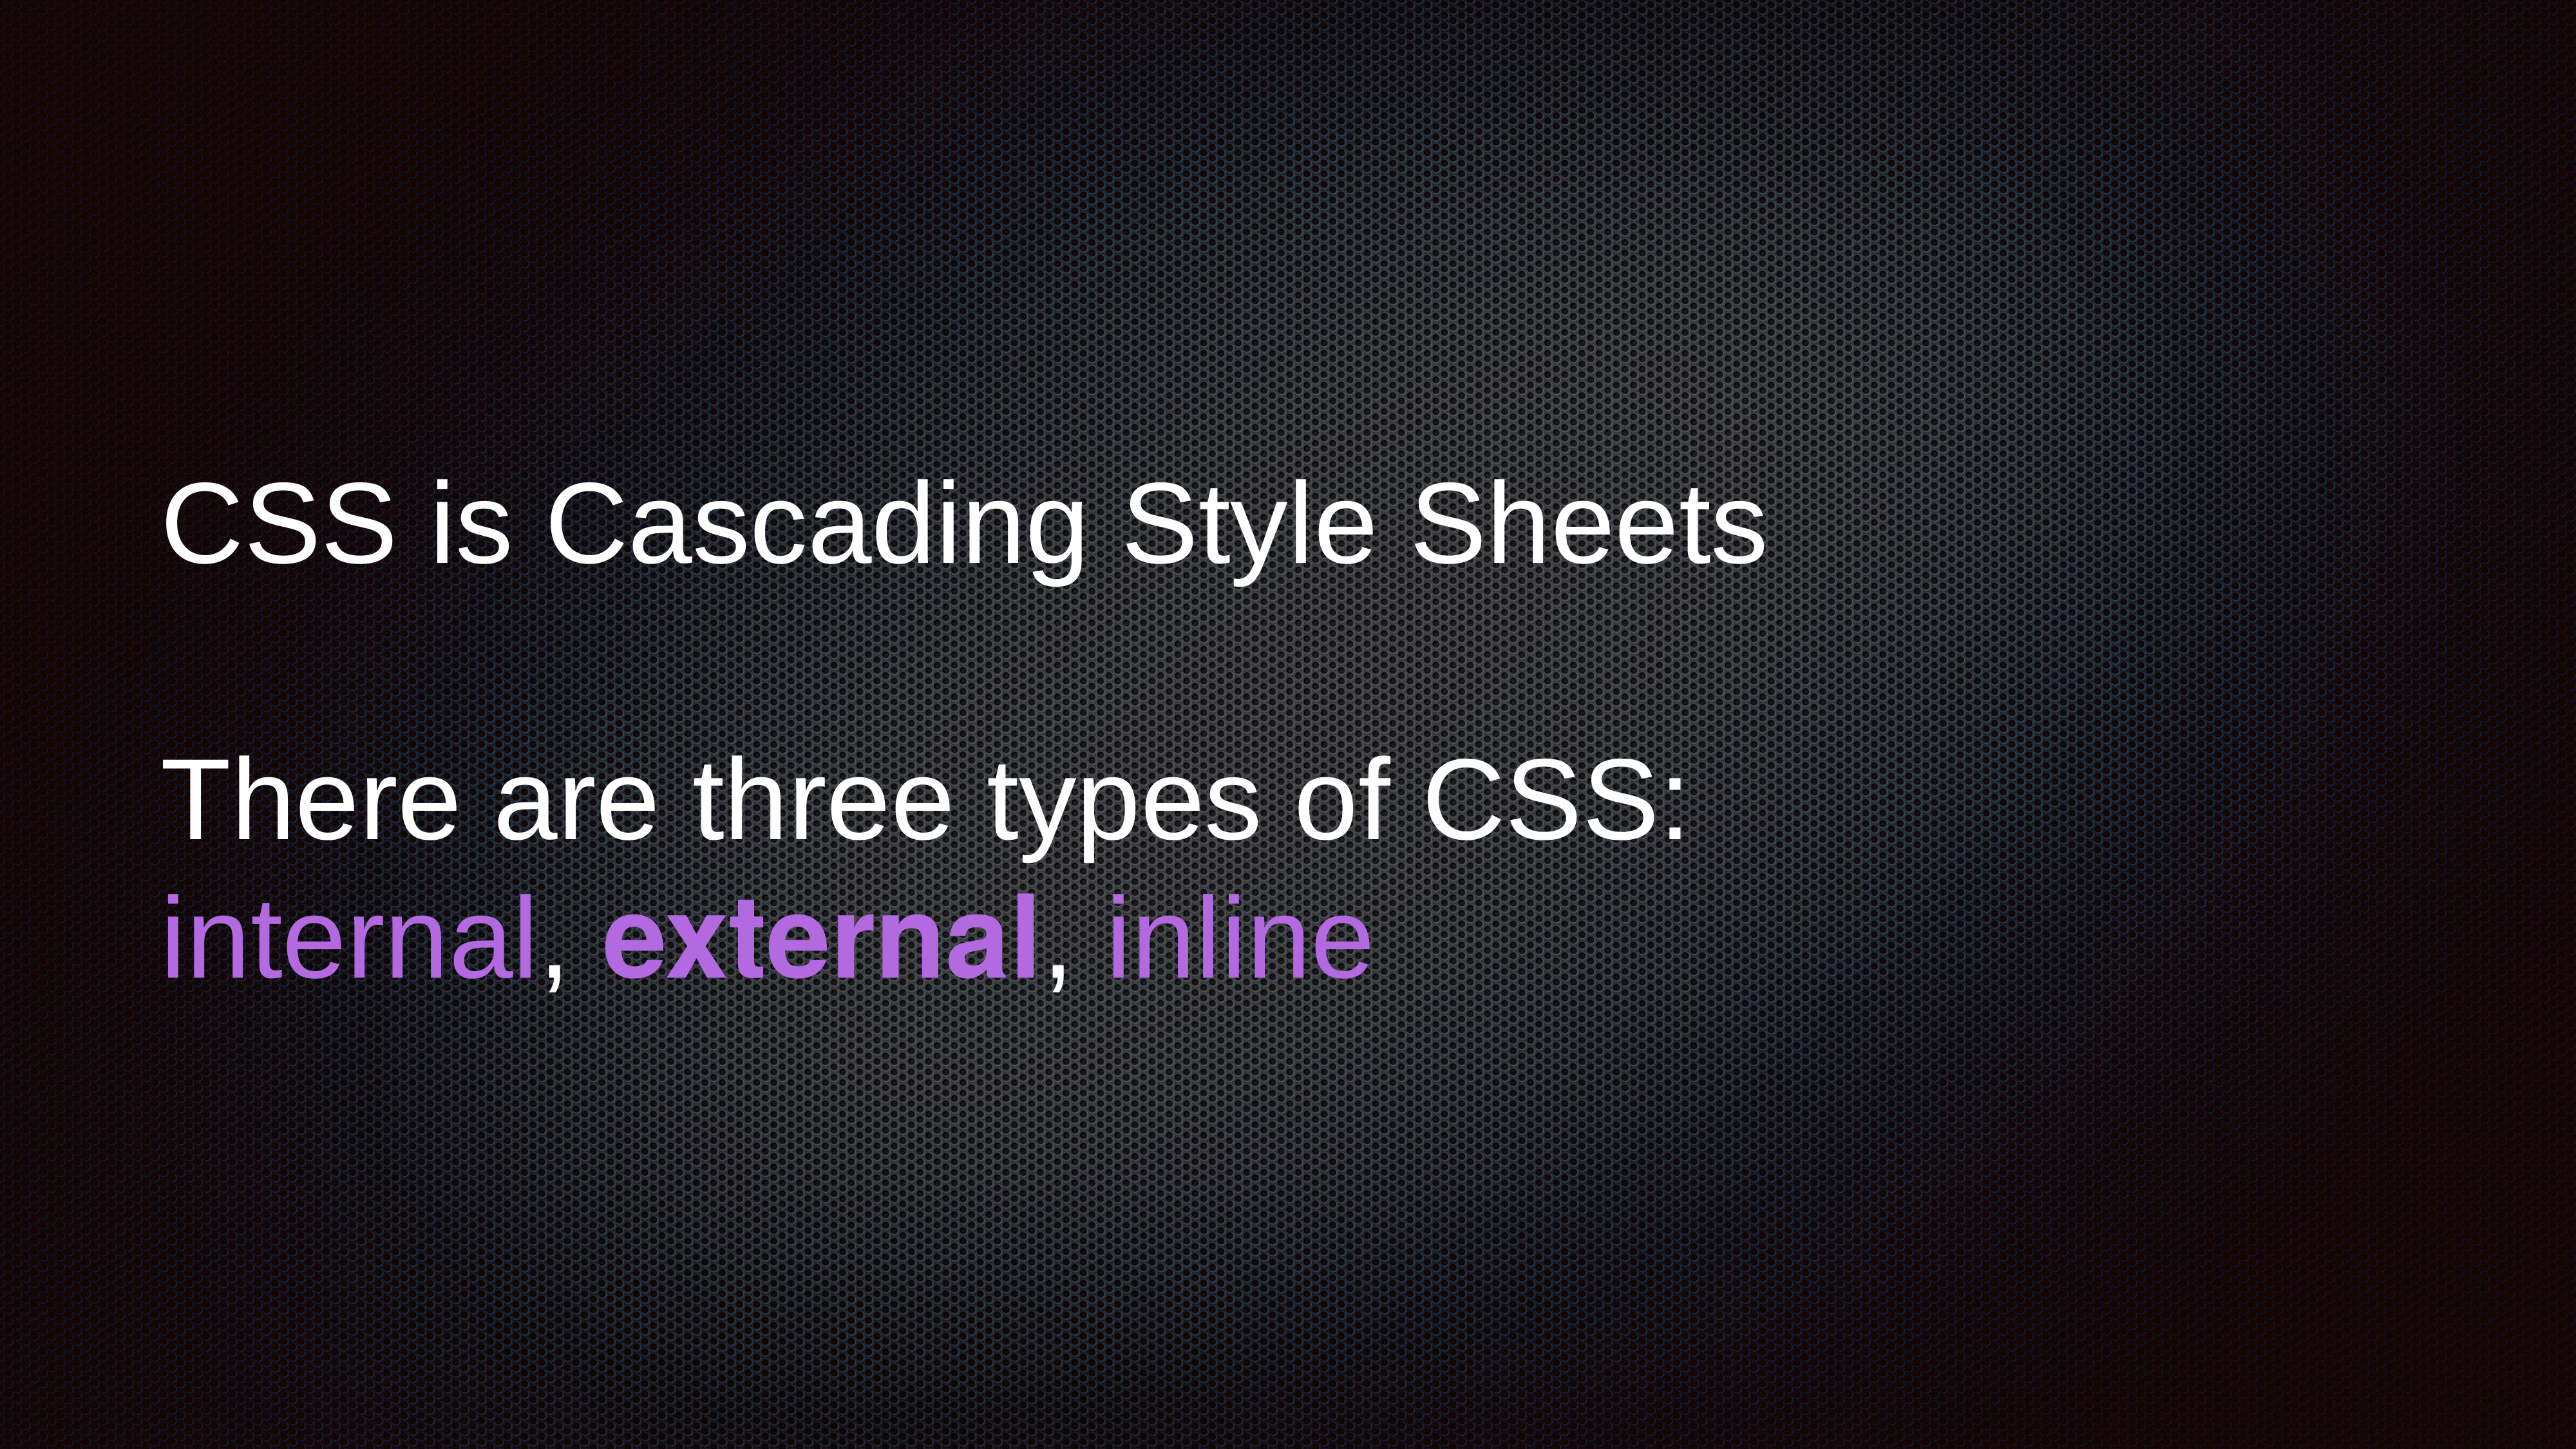

# CSS is Cascading Style Sheets There are three types of CSS:
internal, external, inline